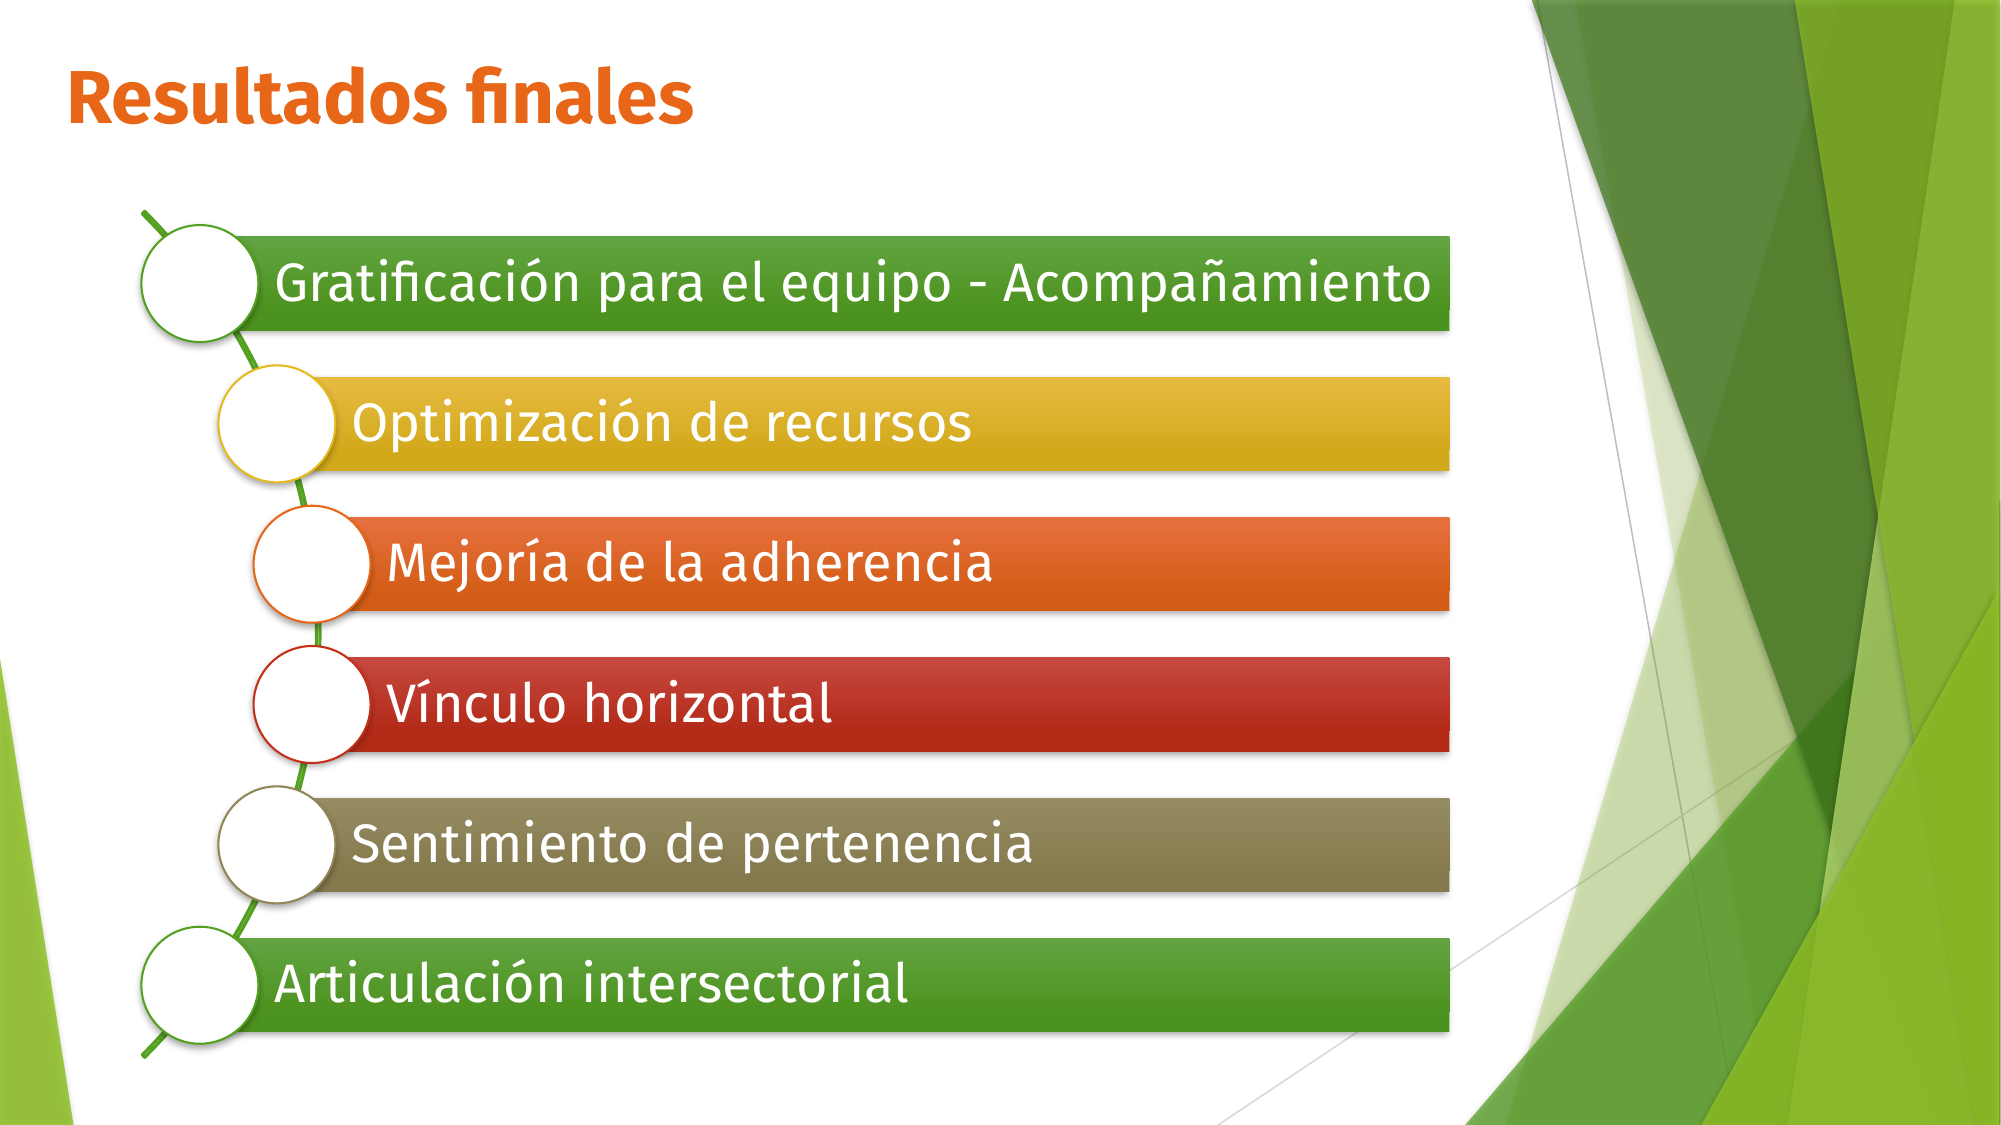

# Resultados finales
Gratificación para el equipo - Acompañamiento
Optimización de recursos
Mejoría de la adherencia
Vínculo horizontal
Sentimiento de pertenencia
Articulación intersectorial